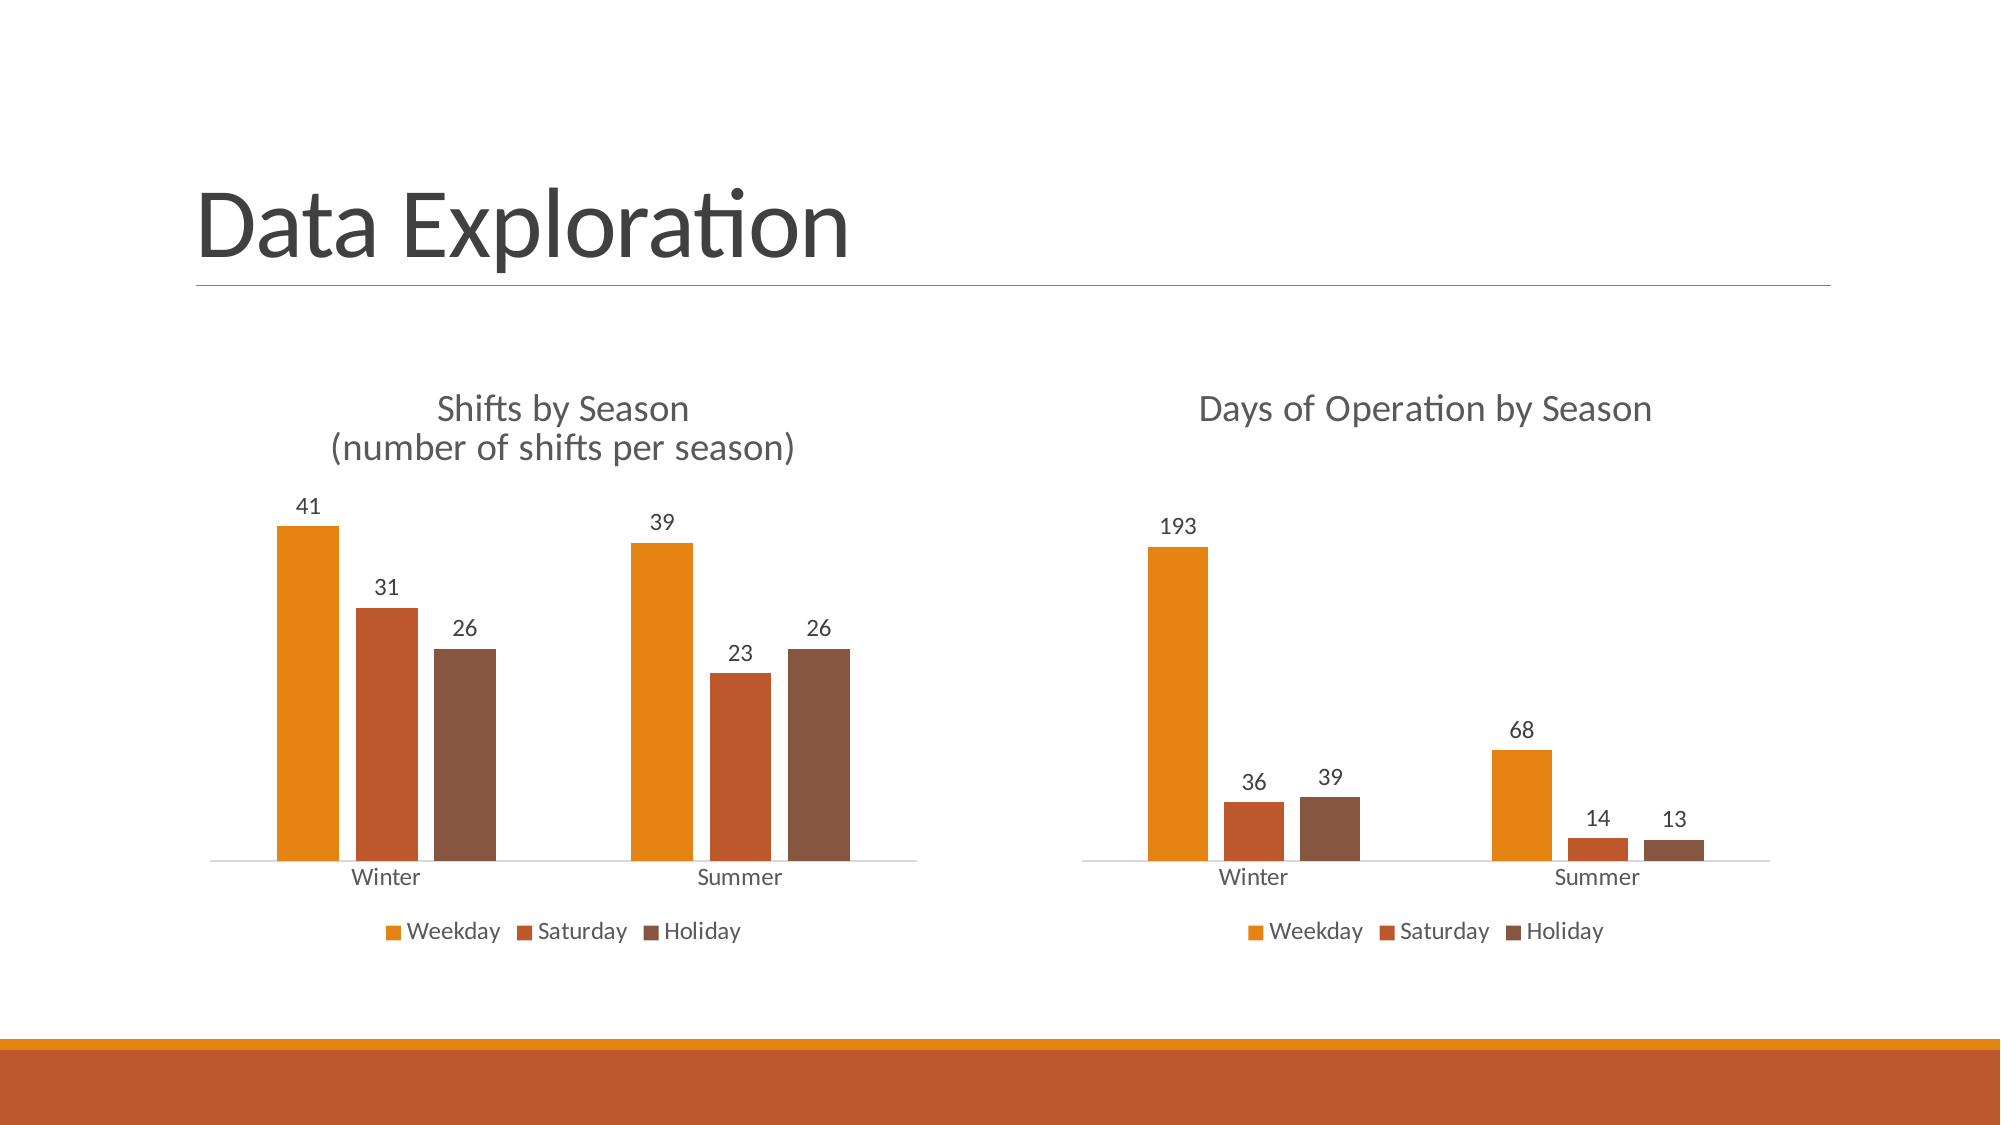

# Data Exploration

### Chart: Days of Operation by Season

| Category | Weekday | Saturday | Holiday |
|---|---|---|---|
| Winter | 193.0 | 36.0 | 39.0 |
| Summer | 68.0 | 14.0 | 13.0 |

### Chart: Shifts by Season
(number of shifts per season)

| Category | Weekday | Saturday | Holiday |
|---|---|---|---|
| Winter | 41.0 | 31.0 | 26.0 |
| Summer | 39.0 | 23.0 | 26.0 |